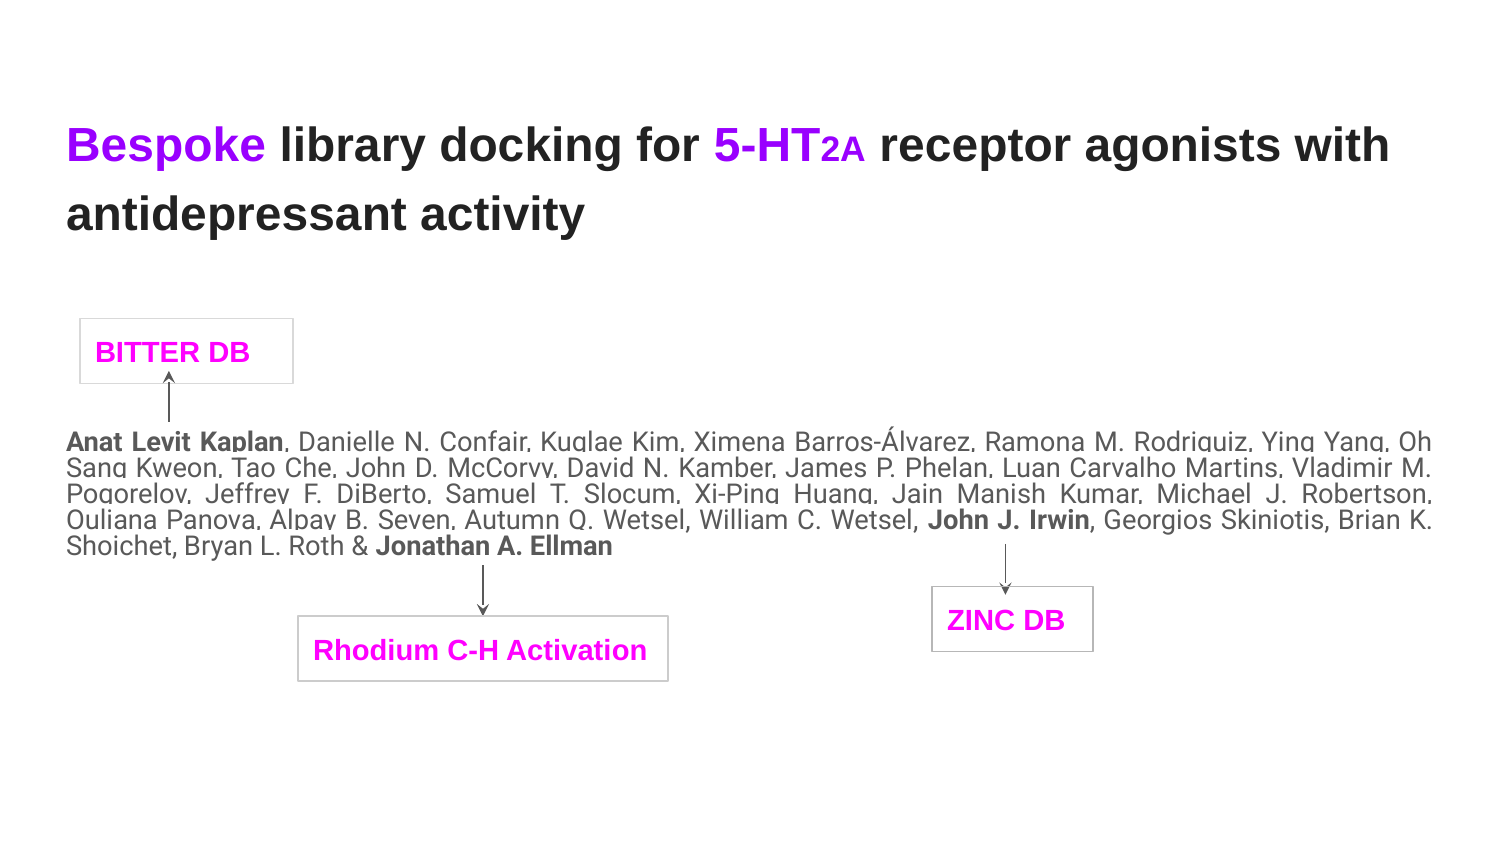

# Bespoke library docking for 5-HT2A receptor agonists with antidepressant activity
BITTER DB
Anat Levit Kaplan, Danielle N. Confair, Kuglae Kim, Ximena Barros-Álvarez, Ramona M. Rodriguiz, Ying Yang, Oh Sang Kweon, Tao Che, John D. McCorvy, David N. Kamber, James P. Phelan, Luan Carvalho Martins, Vladimir M. Pogorelov, Jeffrey F. DiBerto, Samuel T. Slocum, Xi-Ping Huang, Jain Manish Kumar, Michael J. Robertson, Ouliana Panova, Alpay B. Seven, Autumn Q. Wetsel, William C. Wetsel, John J. Irwin, Georgios Skiniotis, Brian K. Shoichet, Bryan L. Roth & Jonathan A. Ellman
ZINC DB
Rhodium C-H Activation